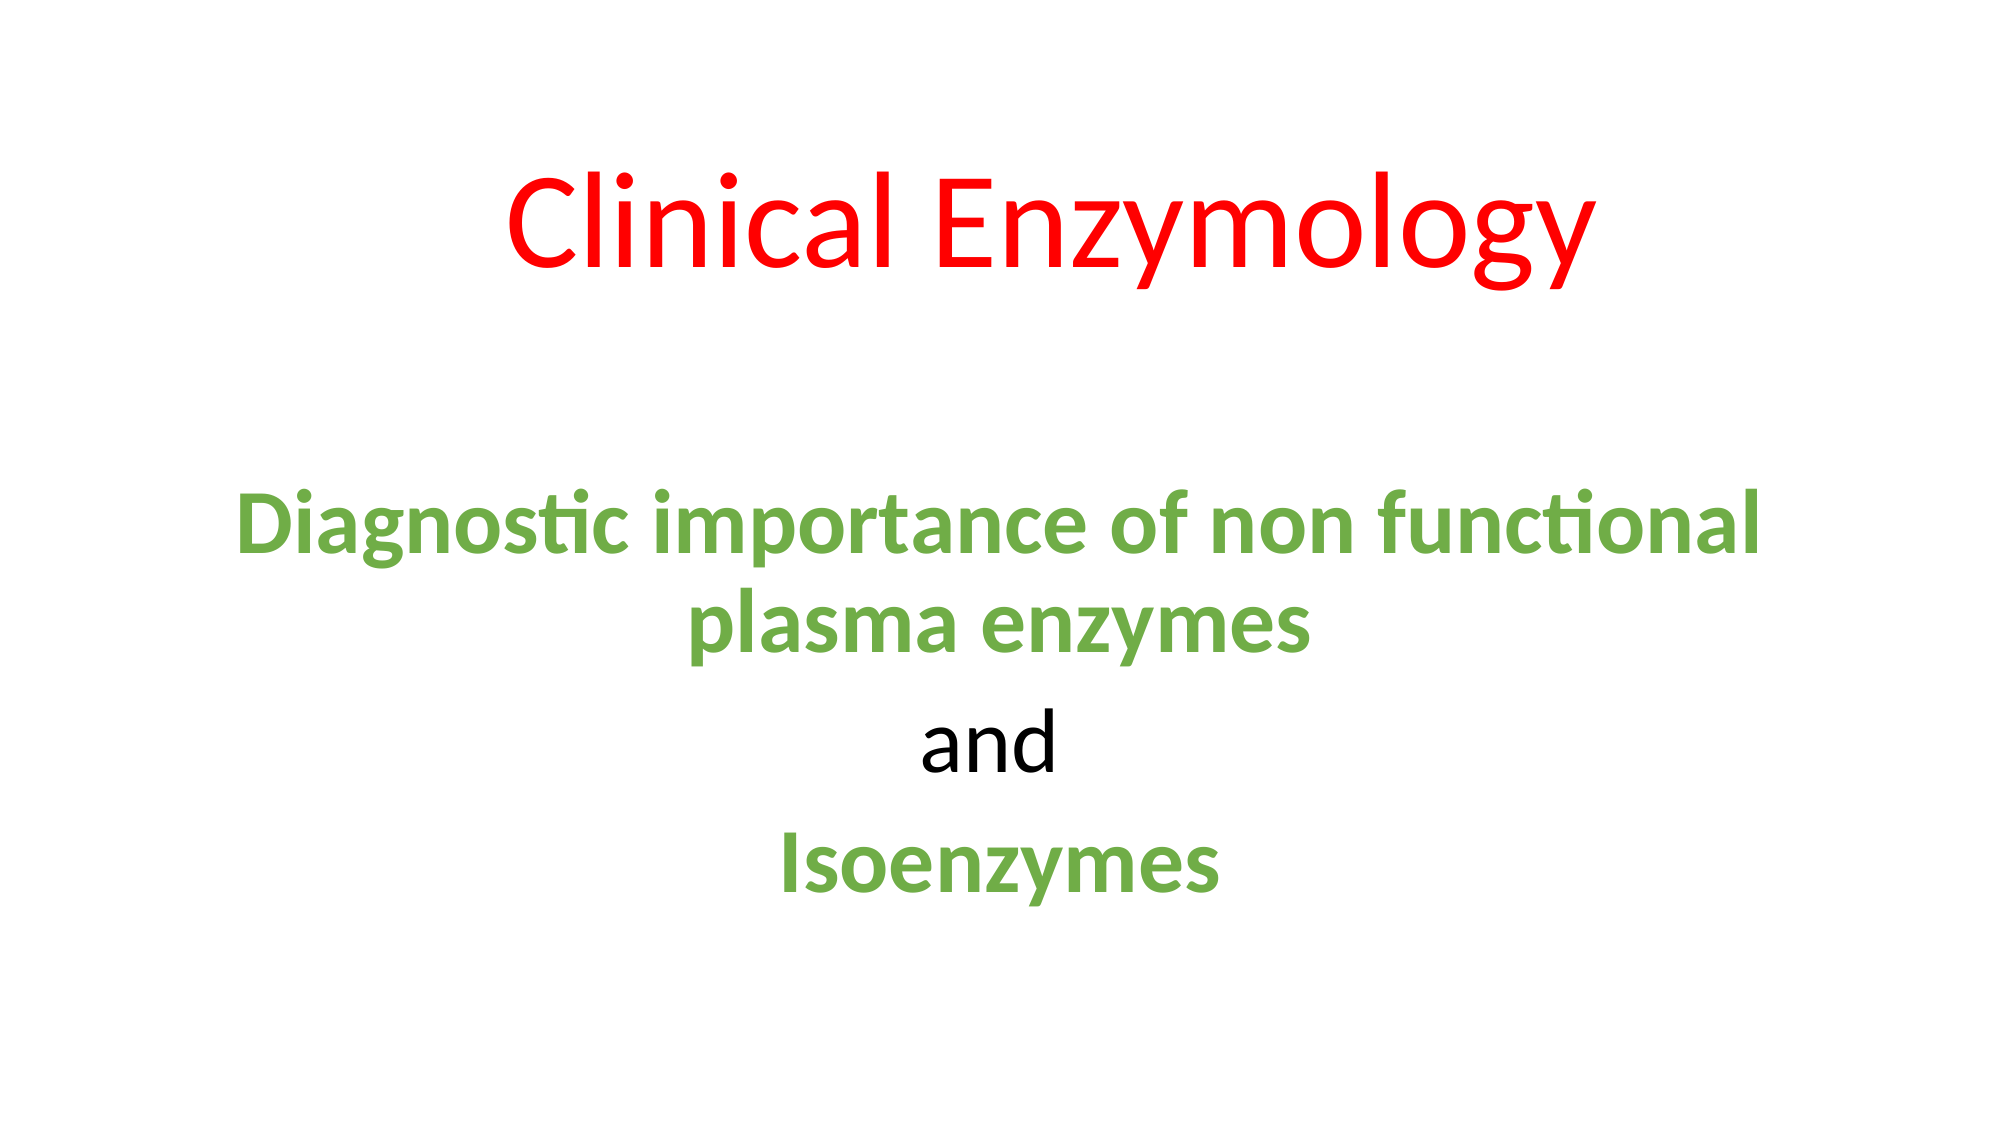

# Clinical Enzymology

Diagnostic importance of non functional plasma enzymes
and
Isoenzymes